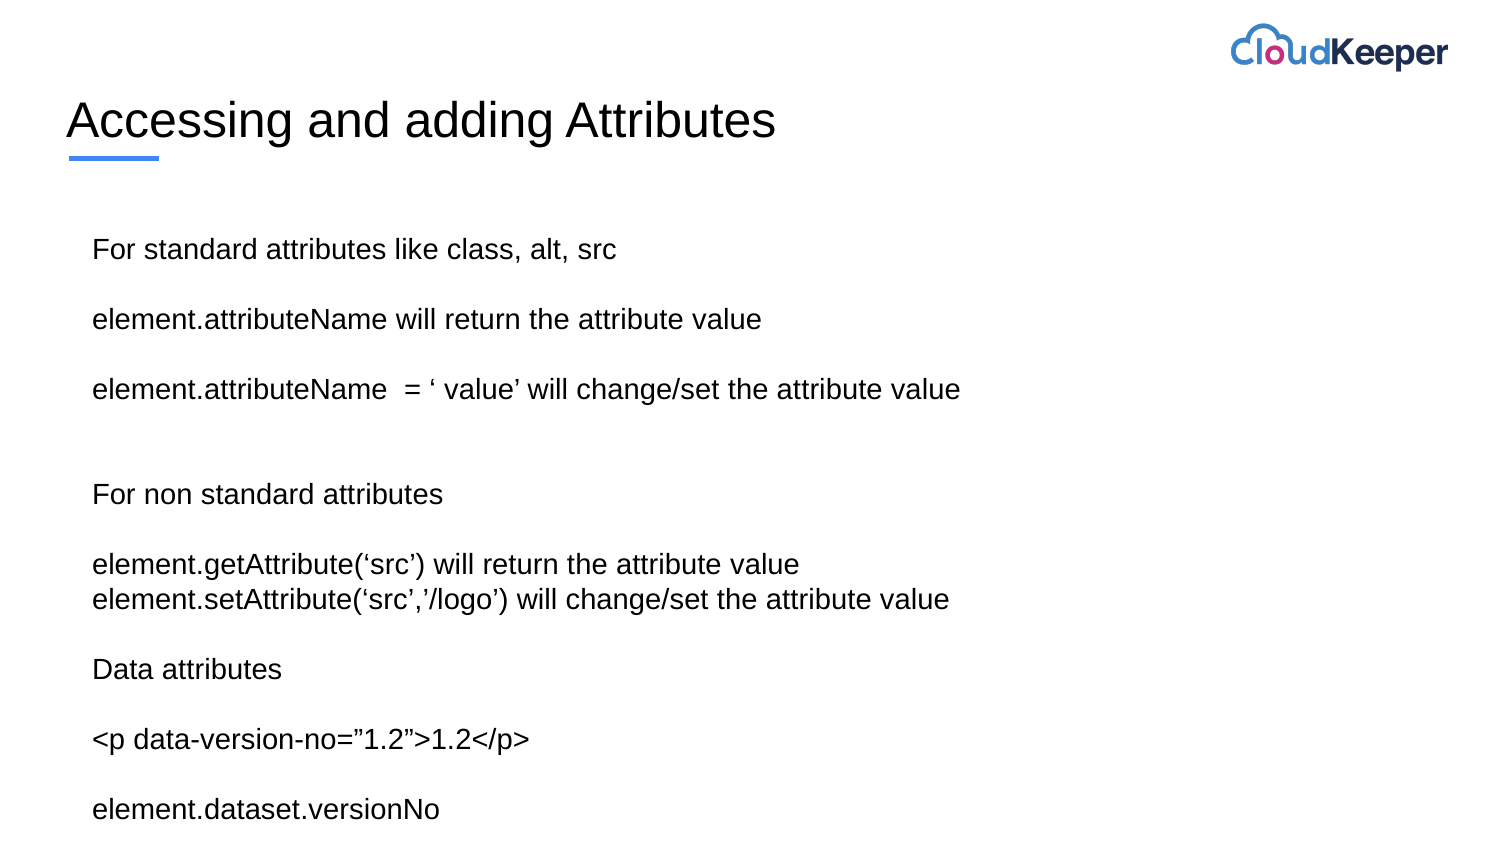

# Accessing and adding Attributes
For standard attributes like class, alt, src

element.attributeName will return the attribute value

element.attributeName  = ‘ value’ will change/set the attribute value

For non standard attributes

element.getAttribute(‘src’) will return the attribute value
element.setAttribute(‘src’,’/logo’) will change/set the attribute value

Data attributes

<p data-version-no=”1.2”>1.2</p>

element.dataset.versionNo